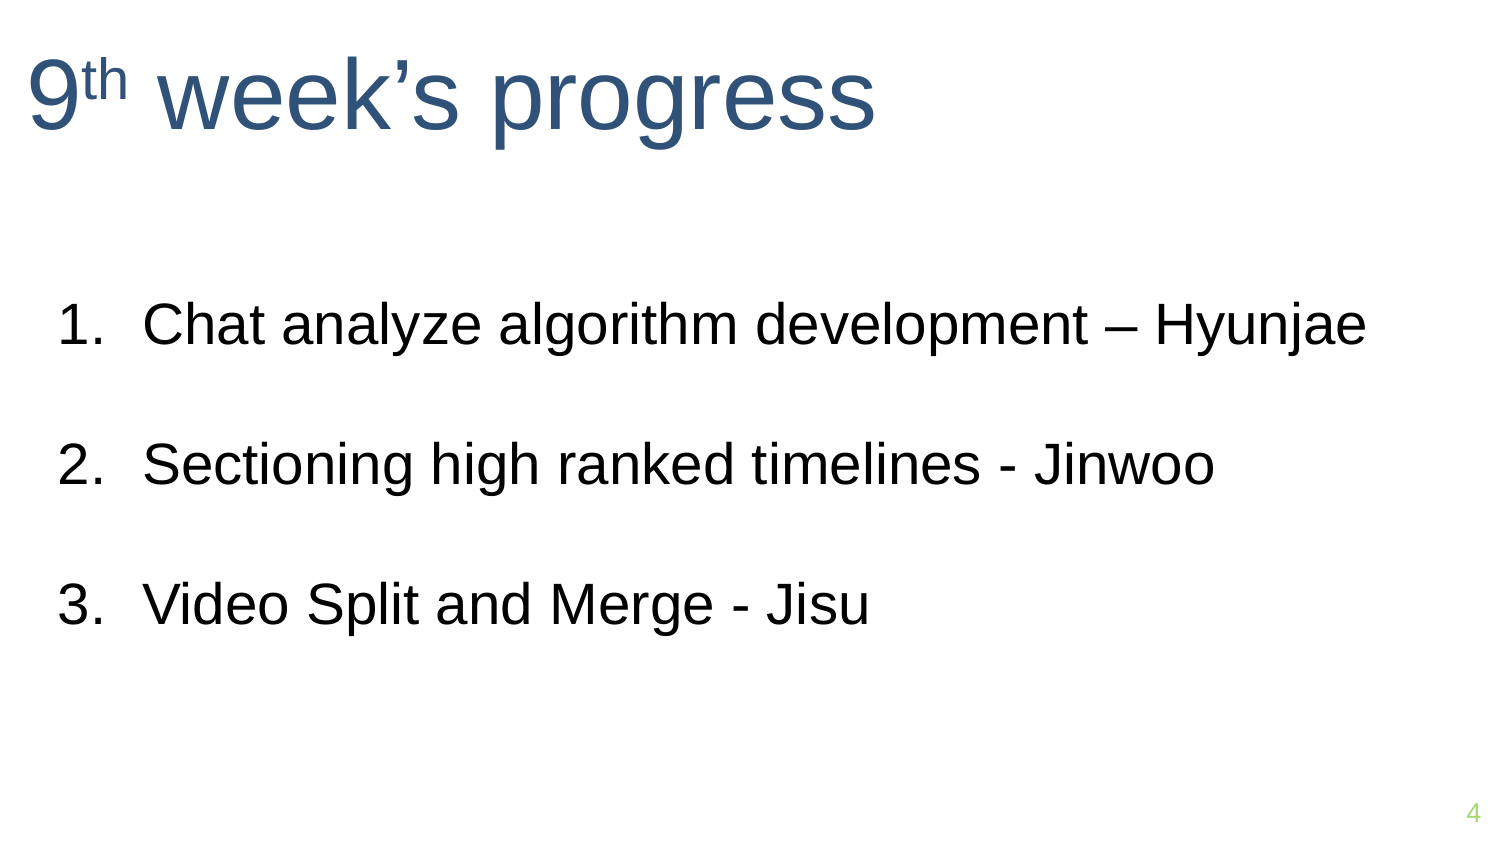

9th week’s progress
Chat analyze algorithm development – Hyunjae
Sectioning high ranked timelines - Jinwoo
Video Split and Merge - Jisu
4